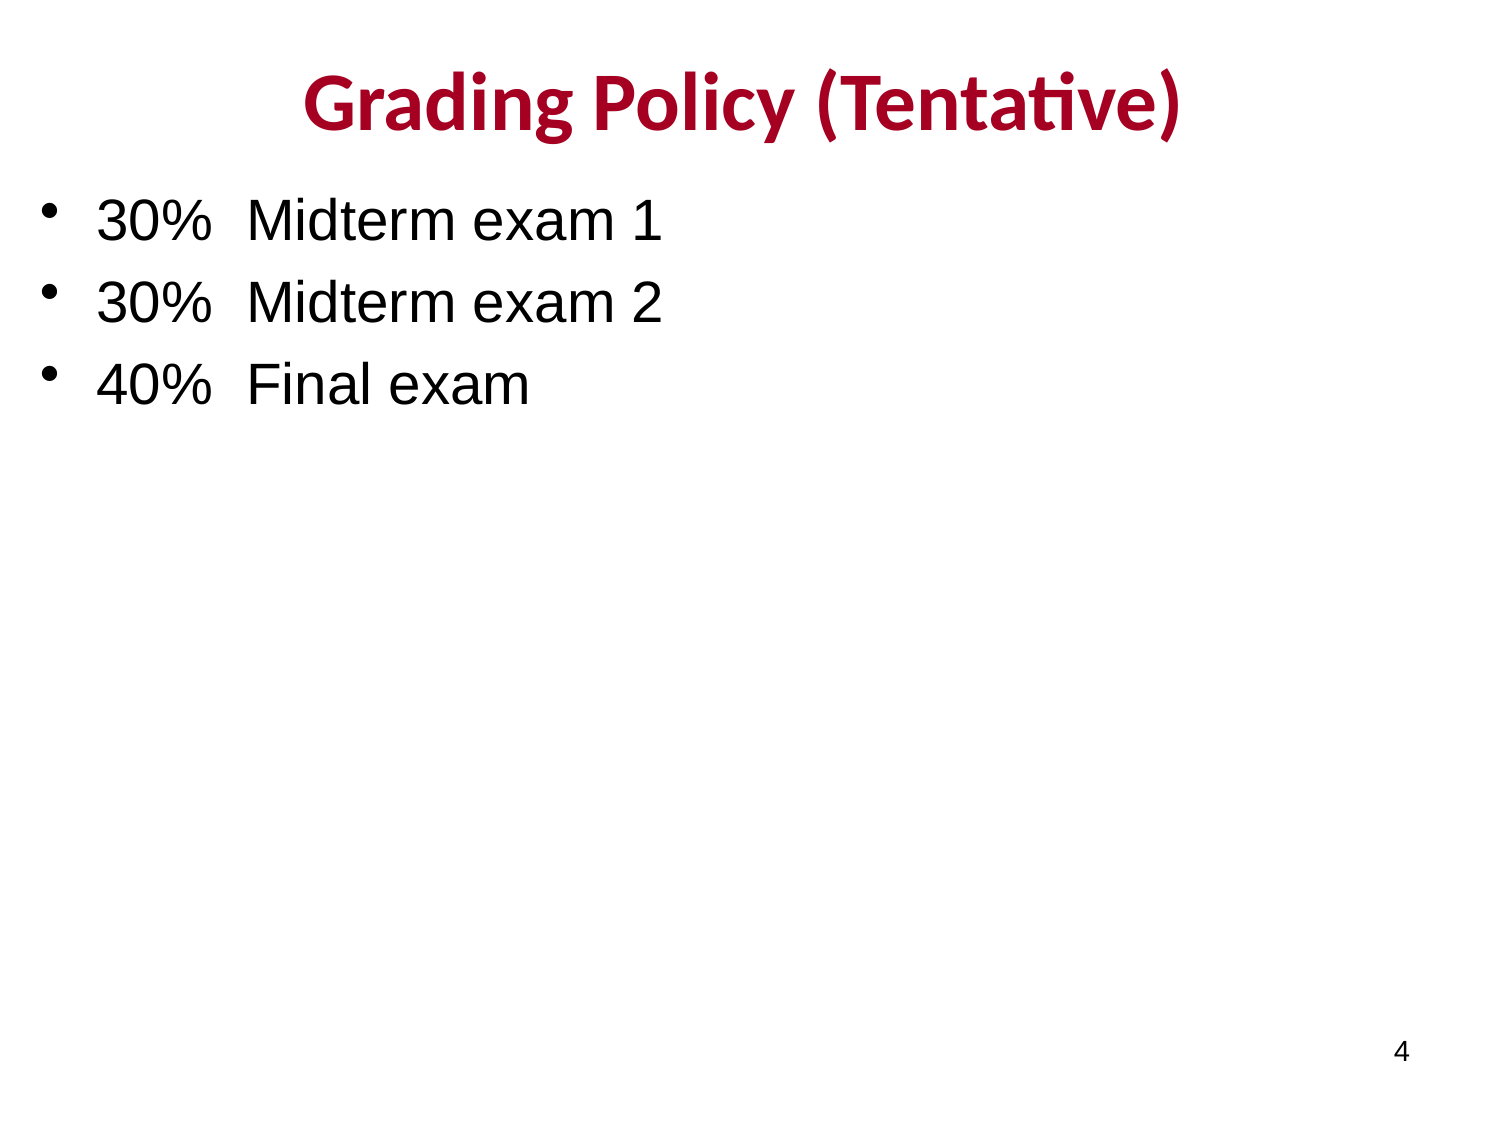

# Grading Policy (Tentative)
30% 	Midterm exam 1
30% 	Midterm exam 2
40%	Final exam

4